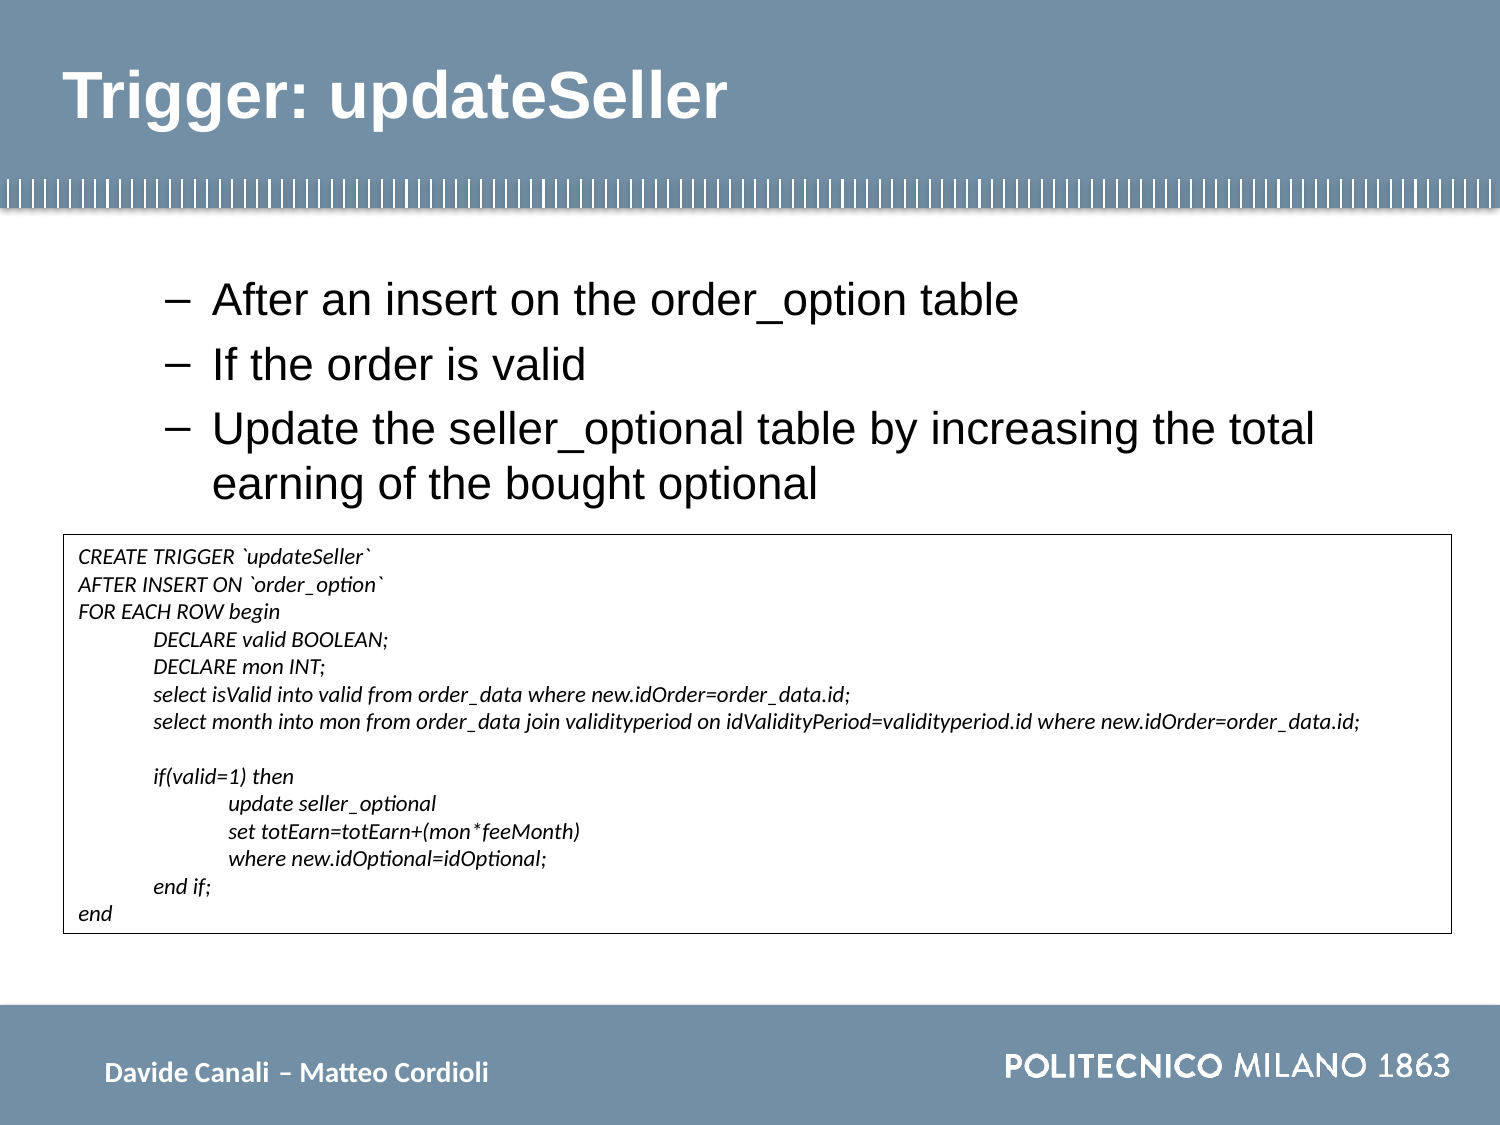

# Trigger: updateSeller
After an insert on the order_option table
If the order is valid
Update the seller_optional table by increasing the total earning of the bought optional
CREATE TRIGGER `updateSeller`
AFTER INSERT ON `order_option`
FOR EACH ROW begin
DECLARE valid BOOLEAN;
DECLARE mon INT;
select isValid into valid from order_data where new.idOrder=order_data.id;
select month into mon from order_data join validityperiod on idValidityPeriod=validityperiod.id where new.idOrder=order_data.id;

if(valid=1) then
update seller_optional
set totEarn=totEarn+(mon*feeMonth)
where new.idOptional=idOptional;
end if;
end
Davide Canali – Matteo Cordioli